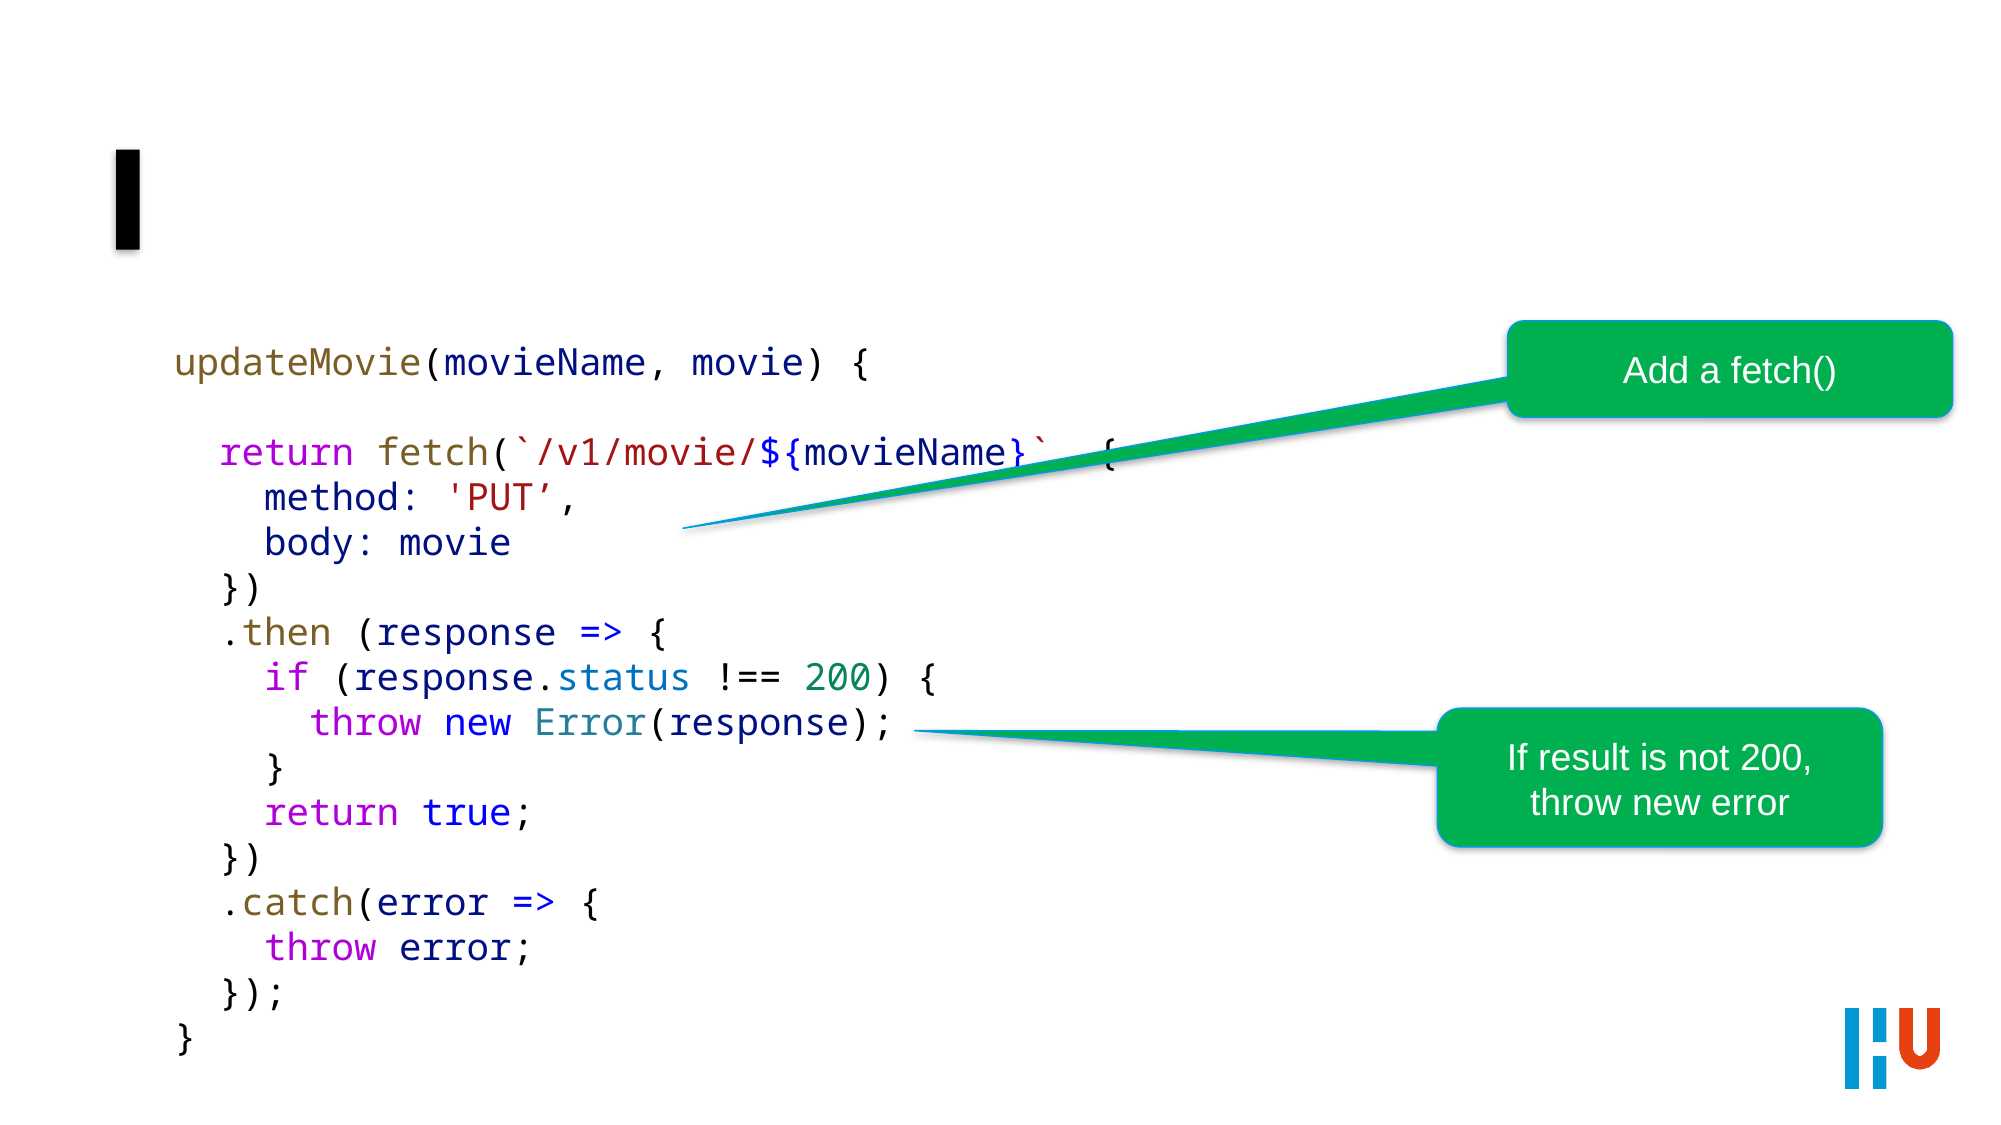

#
Add a fetch()
updateMovie(movieName, movie) {

  return fetch(`/v1/movie/${movieName}`, {
    method: 'PUT’,
    body: movie
  })
  .then (response => {
    if (response.status !== 200) {
      throw new Error(response);
    }
    return true;
  })
  .catch(error => {
    throw error;
  });
}
If result is not 200, throw new error